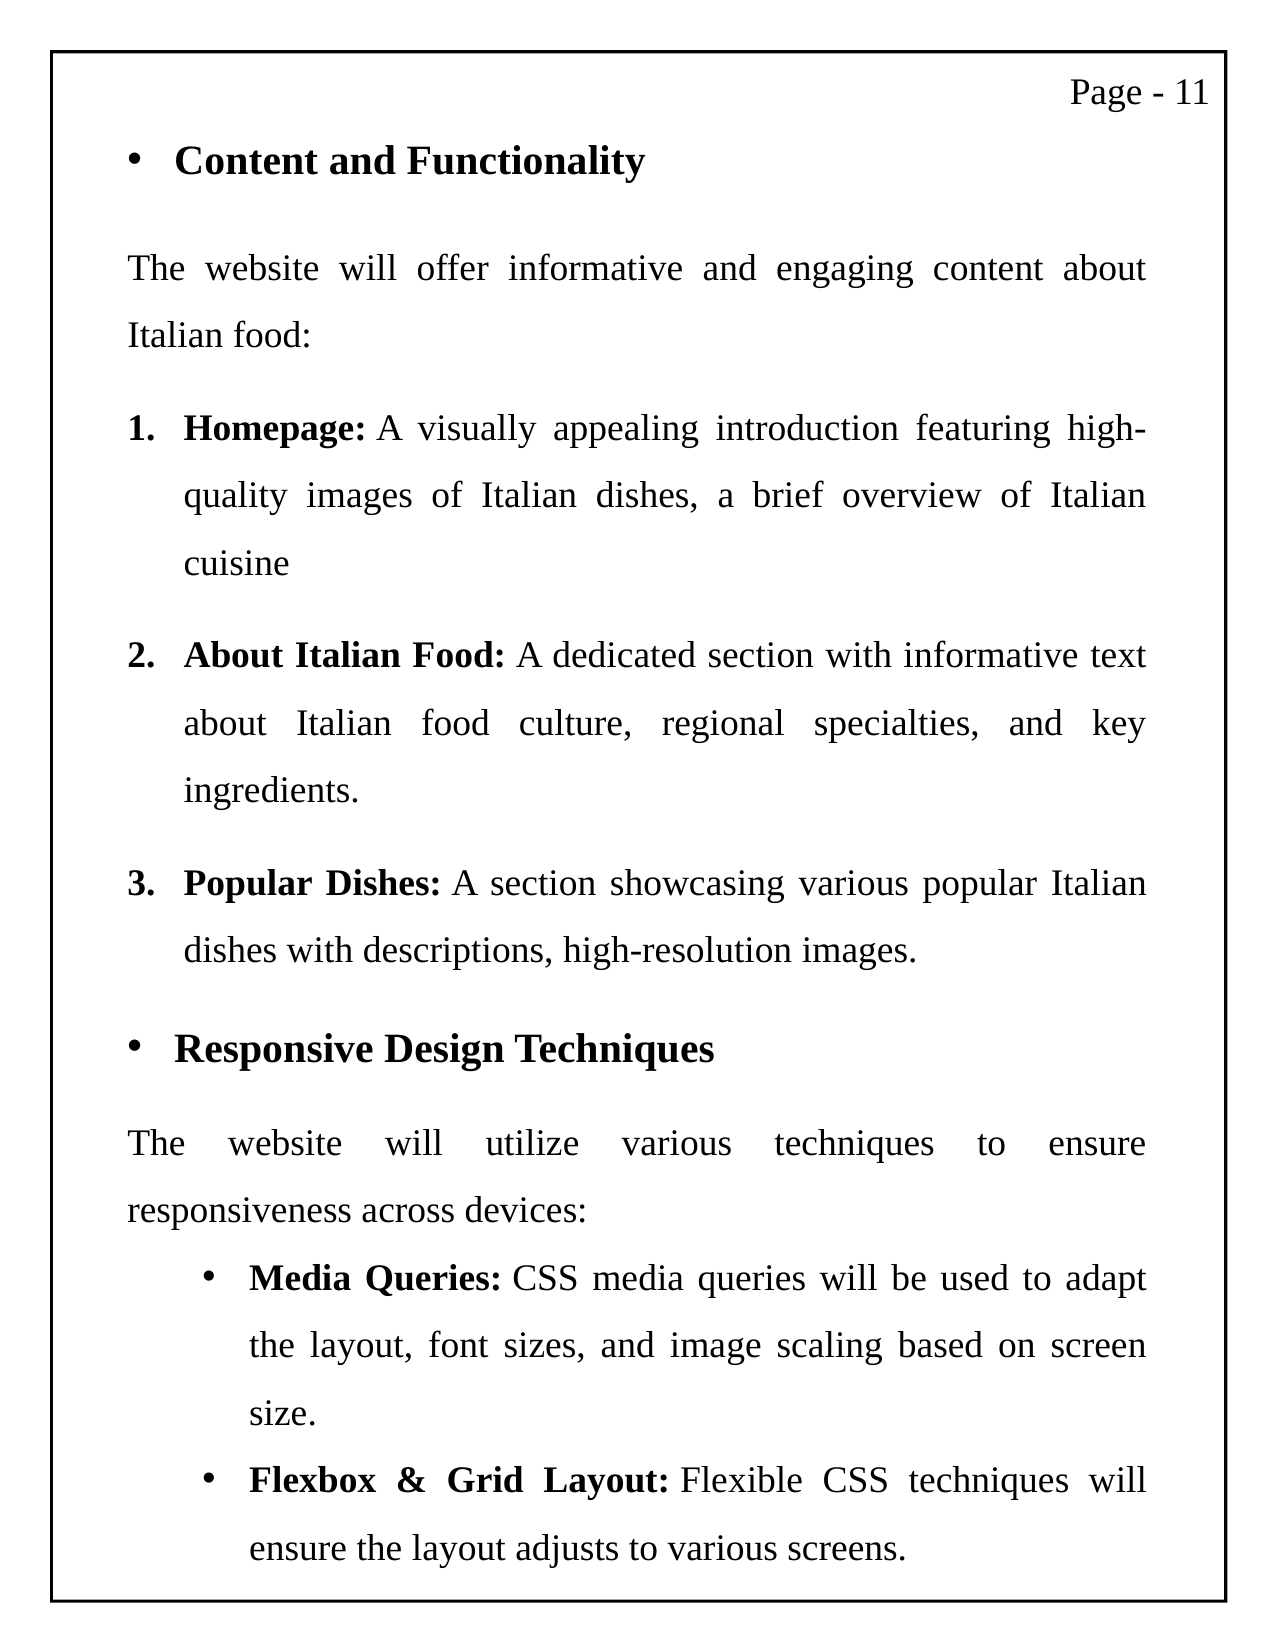

Page - 11
Content and Functionality
The website will offer informative and engaging content about Italian food:
Homepage: A visually appealing introduction featuring high-quality images of Italian dishes, a brief overview of Italian cuisine
About Italian Food: A dedicated section with informative text about Italian food culture, regional specialties, and key ingredients.
Popular Dishes: A section showcasing various popular Italian dishes with descriptions, high-resolution images.
Responsive Design Techniques
The website will utilize various techniques to ensure responsiveness across devices:
Media Queries: CSS media queries will be used to adapt the layout, font sizes, and image scaling based on screen size.
Flexbox & Grid Layout: Flexible CSS techniques will ensure the layout adjusts to various screens.